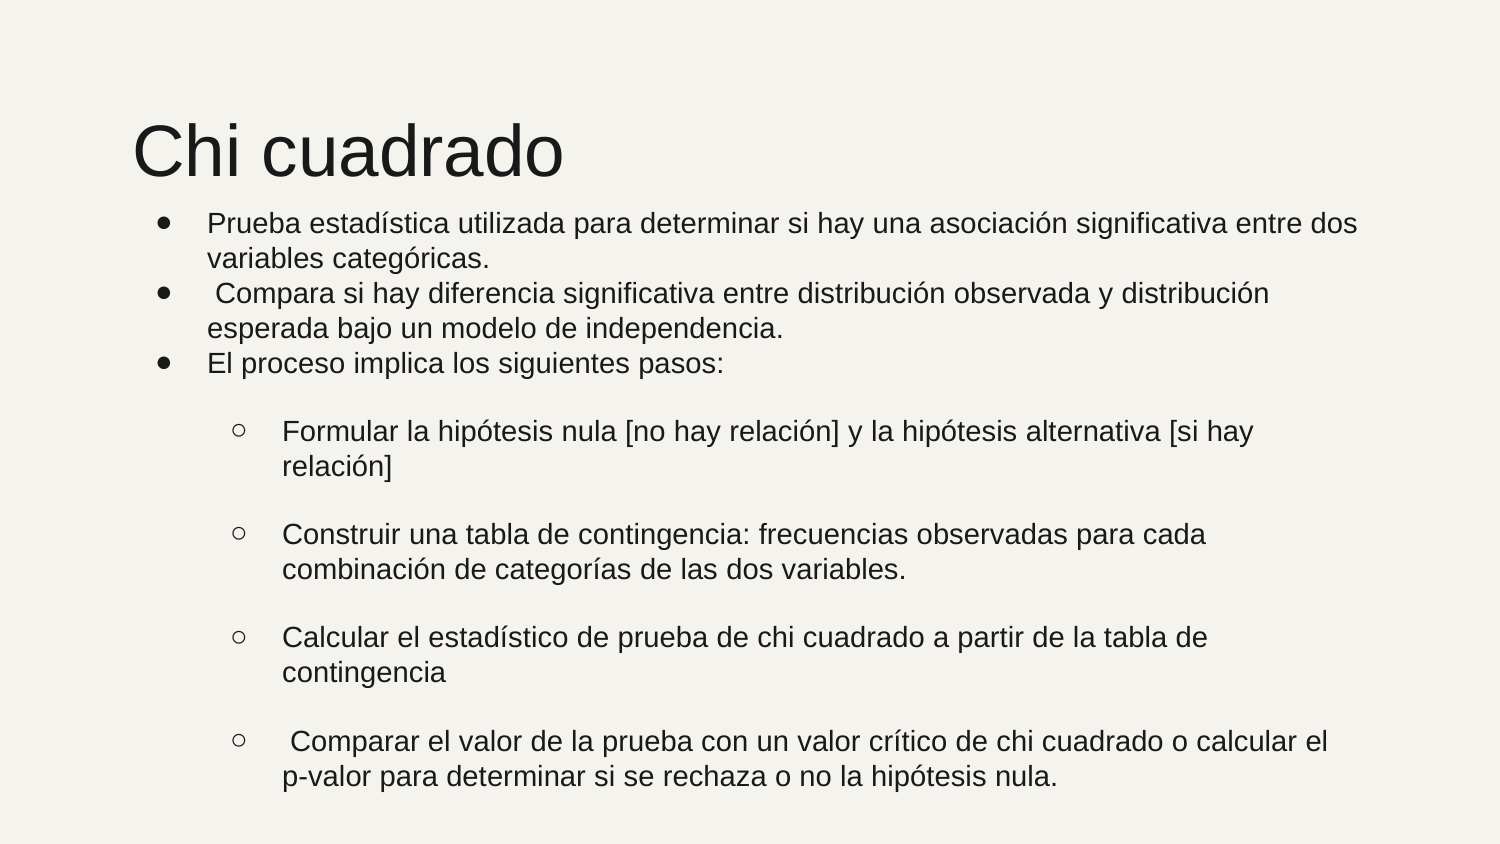

33
# Chi cuadrado
Prueba estadística utilizada para determinar si hay una asociación significativa entre dos variables categóricas.
 Compara si hay diferencia significativa entre distribución observada y distribución esperada bajo un modelo de independencia.
El proceso implica los siguientes pasos:
Formular la hipótesis nula [no hay relación] y la hipótesis alternativa [si hay relación]
Construir una tabla de contingencia: frecuencias observadas para cada combinación de categorías de las dos variables.
Calcular el estadístico de prueba de chi cuadrado a partir de la tabla de contingencia
 Comparar el valor de la prueba con un valor crítico de chi cuadrado o calcular el p-valor para determinar si se rechaza o no la hipótesis nula.